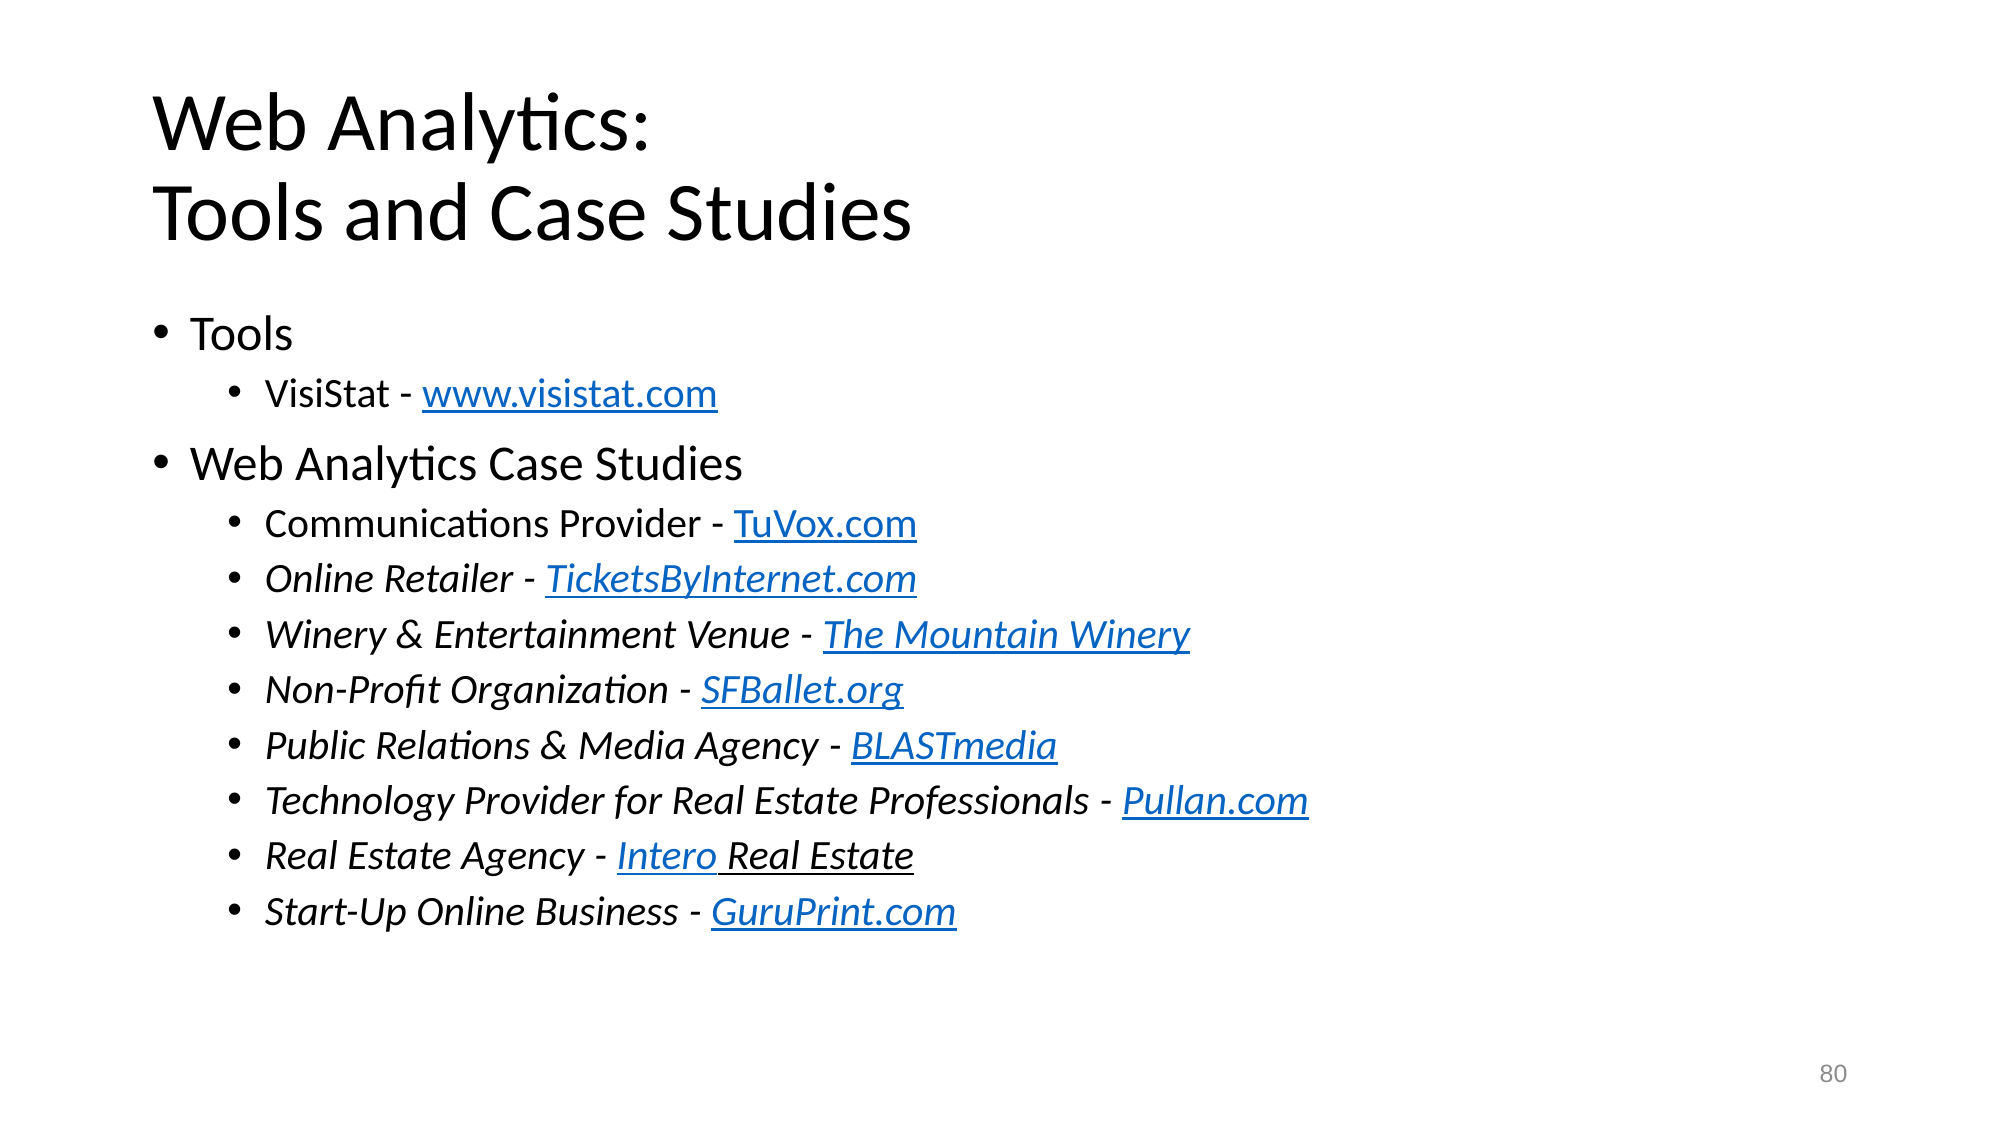

# Web Analytics: Tools and Case Studies
Tools
VisiStat - www.visistat.com
Web Analytics Case Studies
Communications Provider - TuVox.com
Online Retailer - TicketsByInternet.com
Winery & Entertainment Venue - The Mountain Winery
Non-Profit Organization - SFBallet.org
Public Relations & Media Agency - BLASTmedia
Technology Provider for Real Estate Professionals - Pullan.com
Real Estate Agency - Intero Real Estate
Start-Up Online Business - GuruPrint.com
80